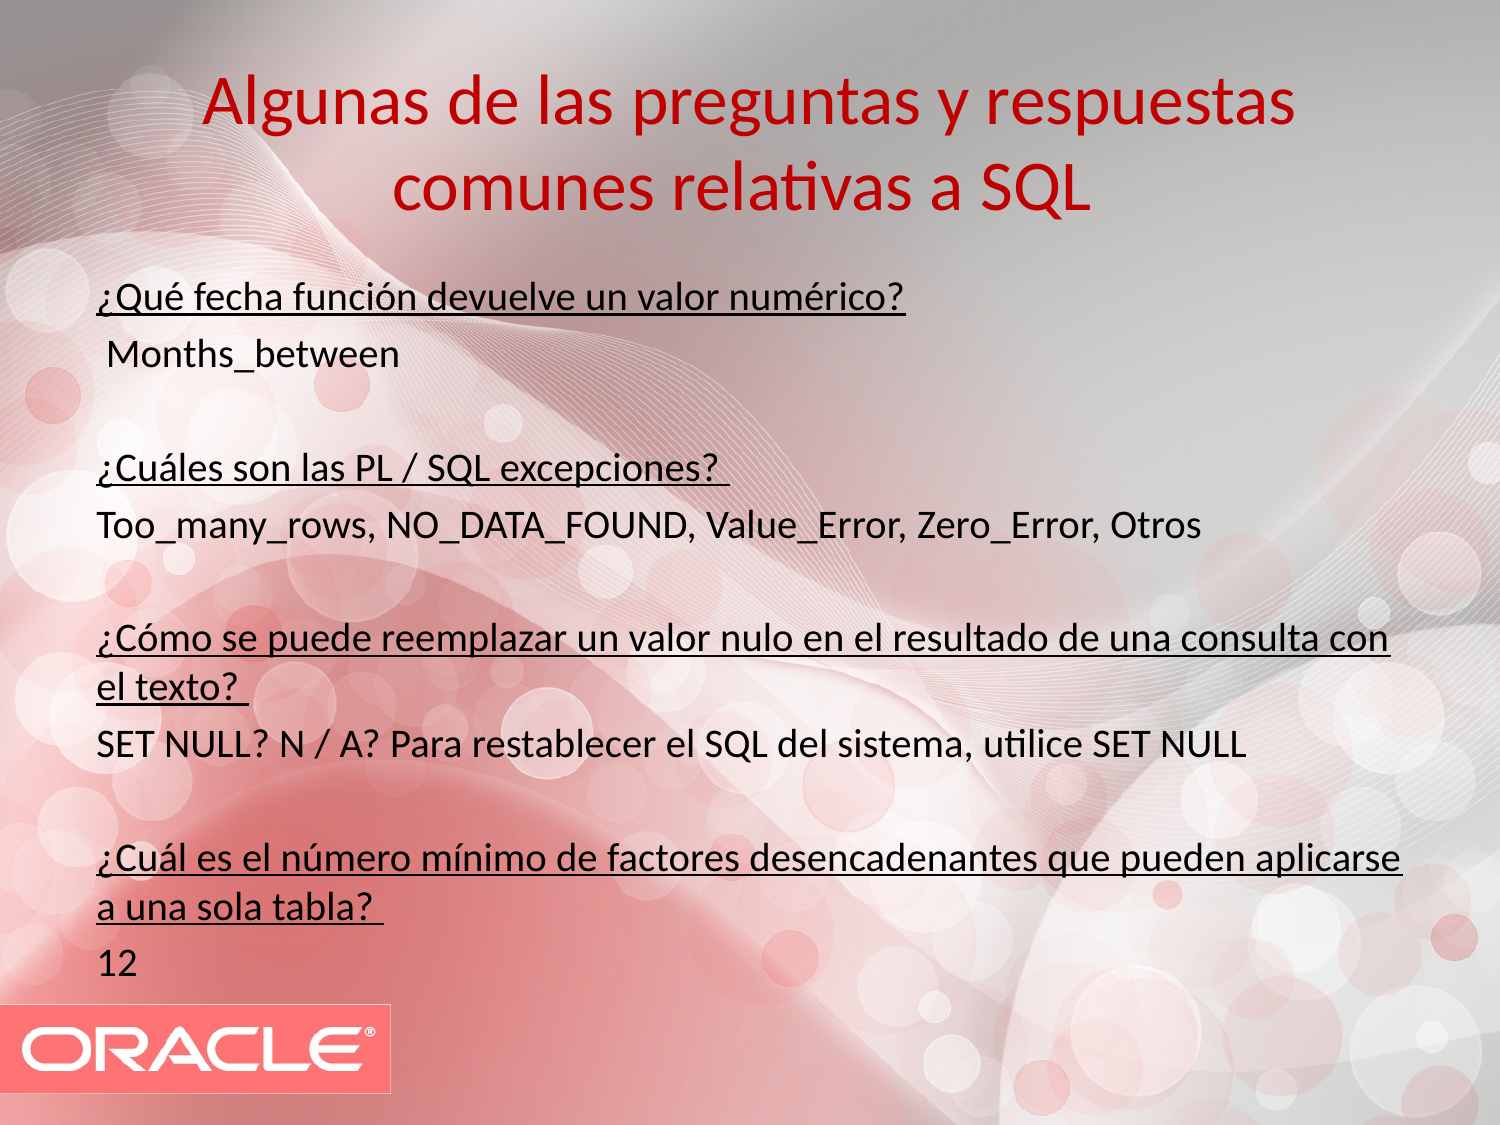

# Algunas de las preguntas y respuestas comunes relativas a SQL
¿Qué fecha función devuelve un valor numérico?
 Months_between

¿Cuáles son las PL / SQL excepciones?
Too_many_rows, NO_DATA_FOUND, Value_Error, Zero_Error, Otros

¿Cómo se puede reemplazar un valor nulo en el resultado de una consulta con el texto?
SET NULL? N / A? Para restablecer el SQL del sistema, utilice SET NULL

¿Cuál es el número mínimo de factores desencadenantes que pueden aplicarse a una sola tabla?
12